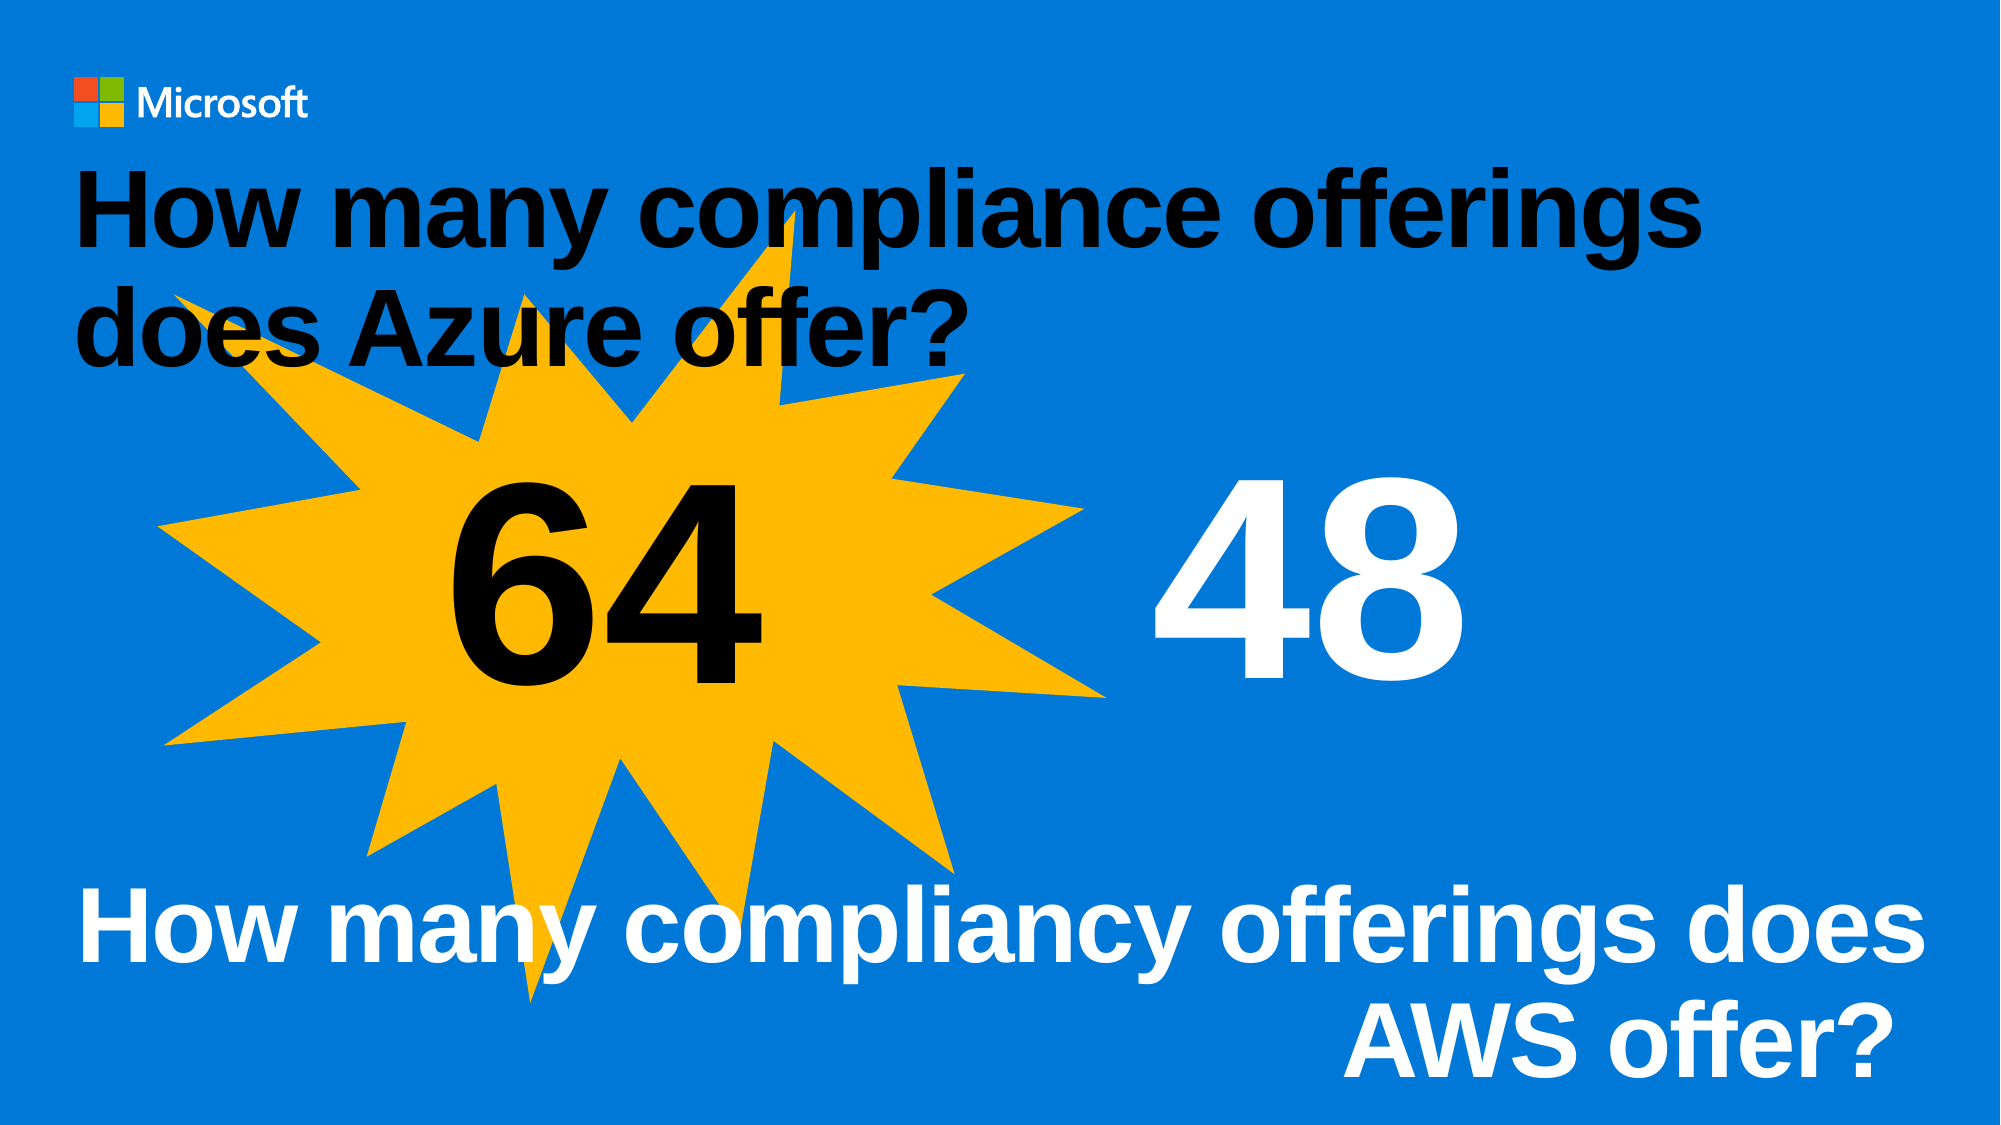

# How many compliance offerings does Azure offer?

48
64

How many compliancy offerings does AWS offer?